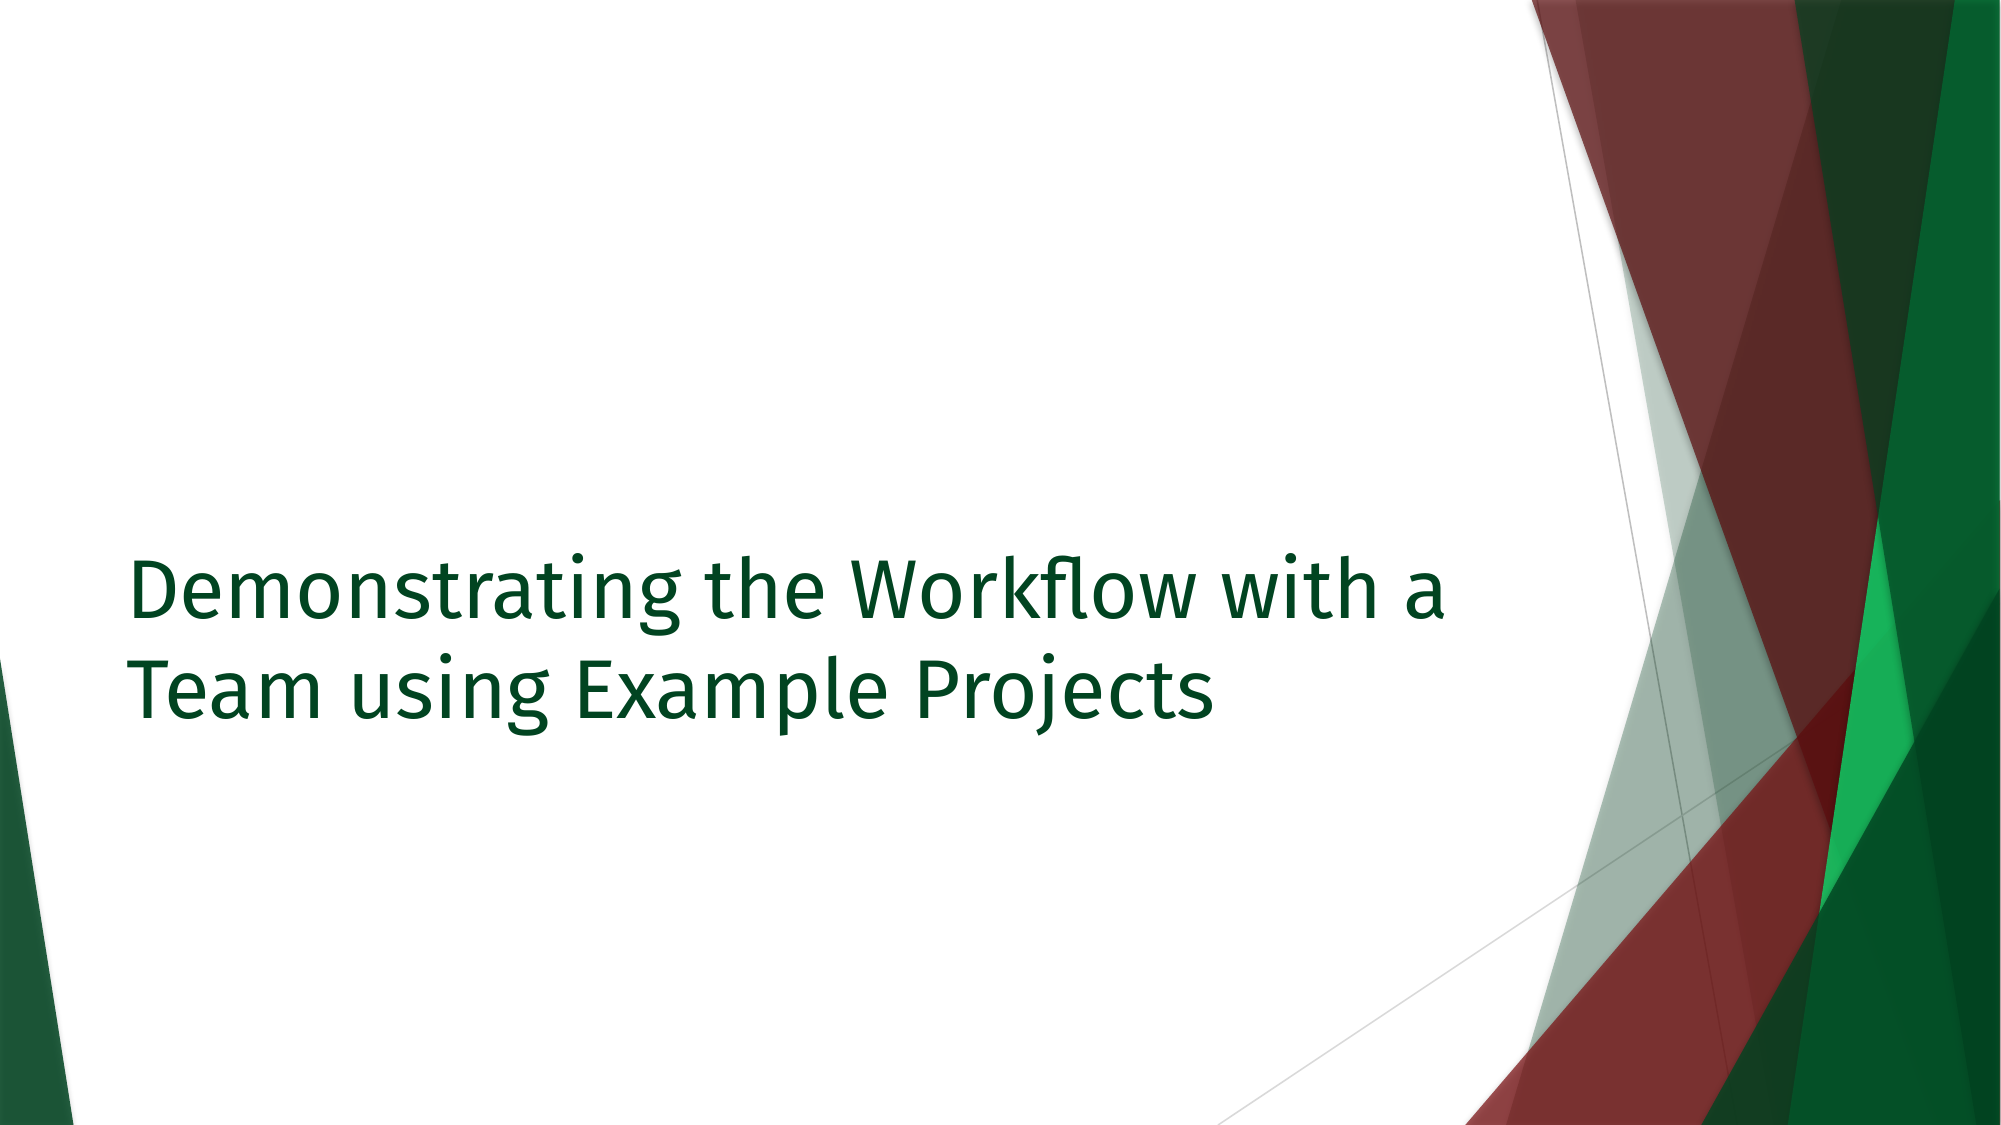

# Demonstrating the Workflow with a Team using Example Projects